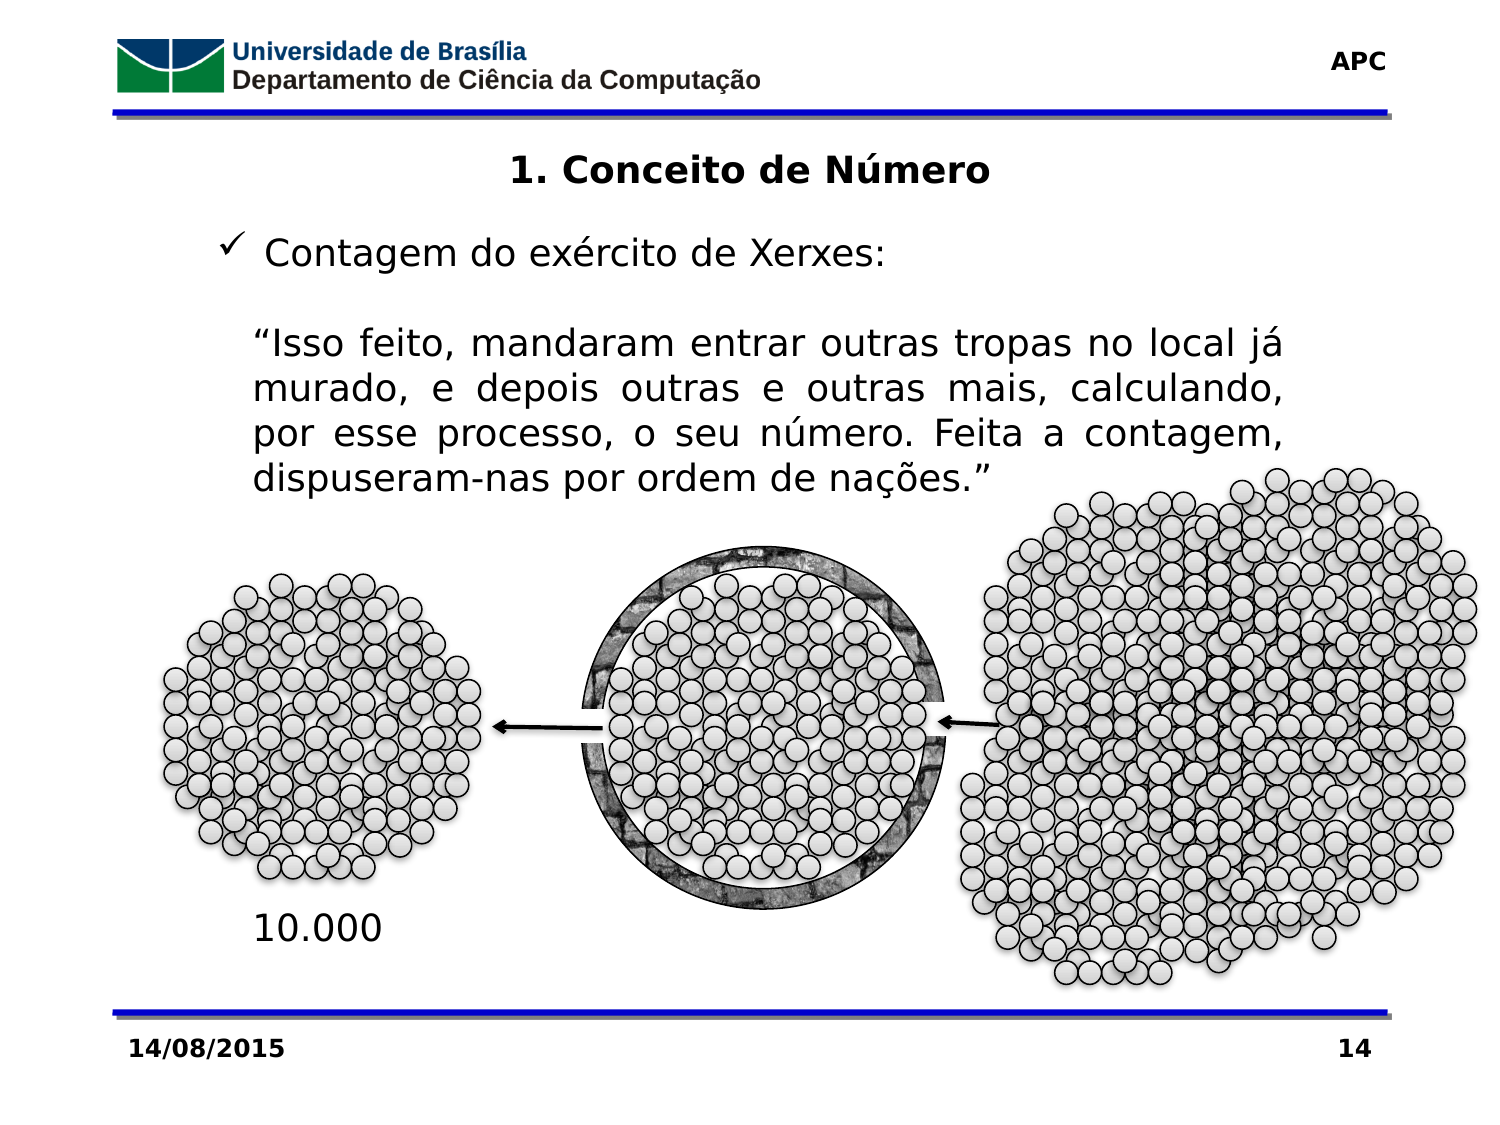

1. Conceito de Número
 Contagem do exército de Xerxes:

“Isso feito, mandaram entrar outras tropas no local já murado, e depois outras e outras mais, calculando, por esse processo, o seu número. Feita a contagem, dispuseram-nas por ordem de nações.”

10.000

14/08/2015
14